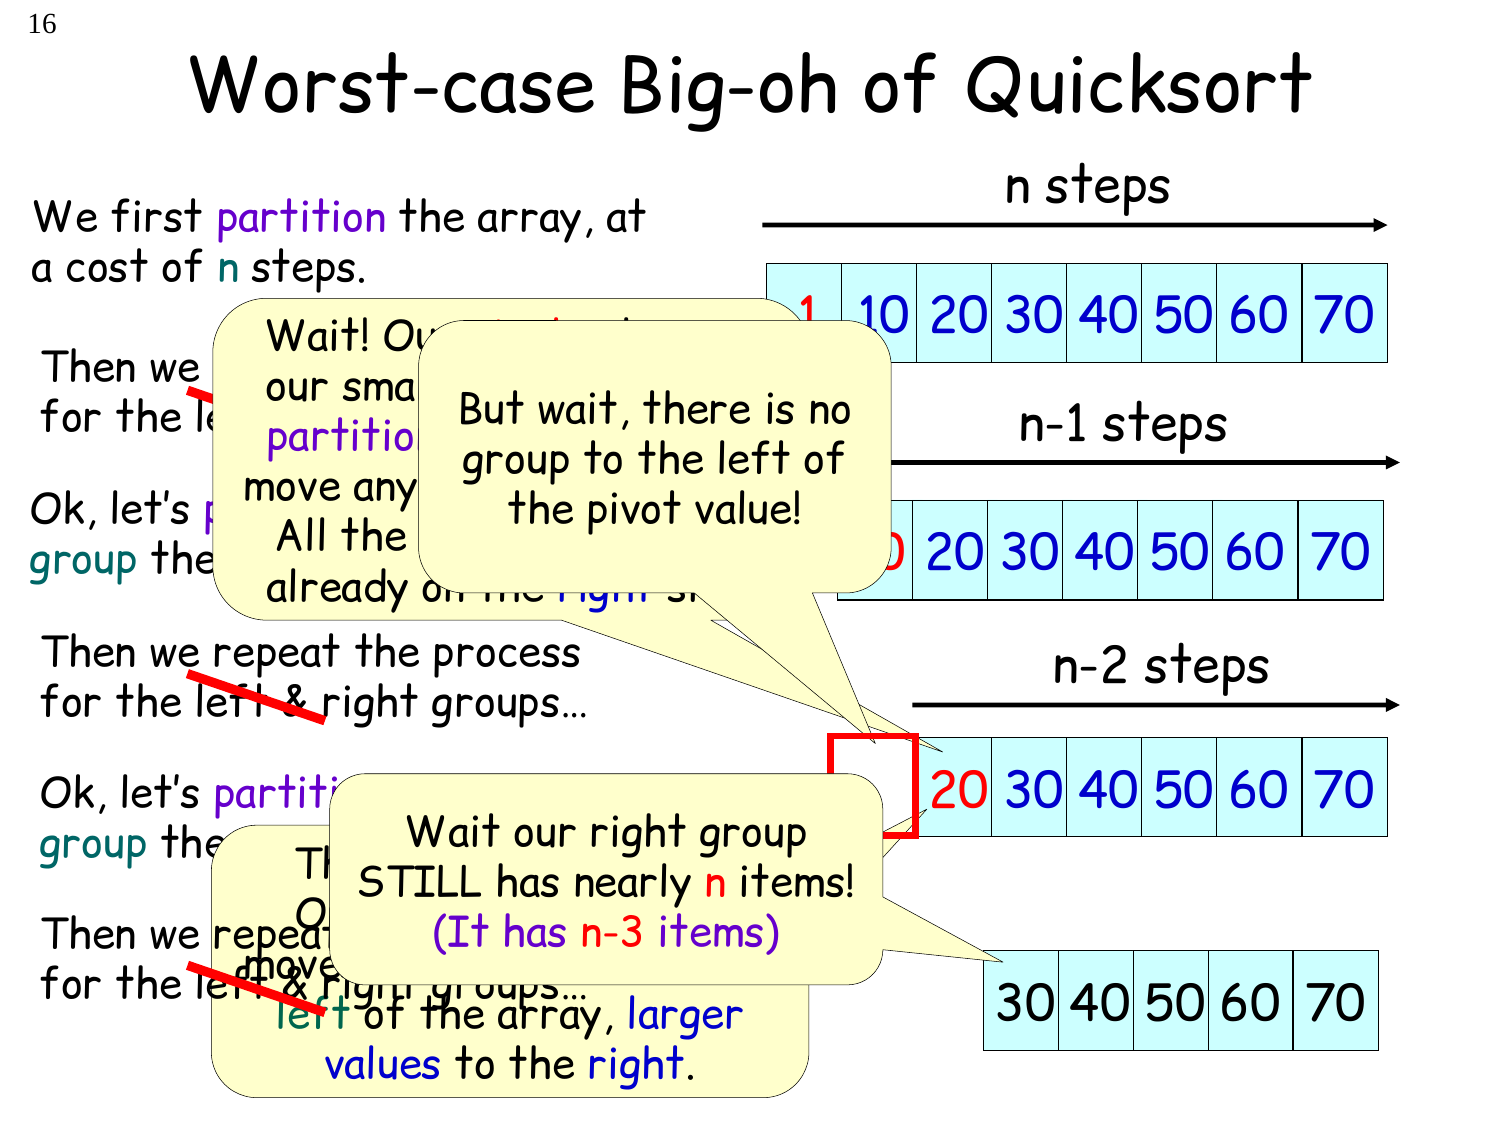

# Worst-case Big-oh of Quicksort
16
n steps

We first partition the array, at a cost of n steps.
1
10
20
30
40
50
60
70
1
10
20
30
40
50
60
70
Wait! Our pivot value was our smallest value, so the partition algorithm didn’t move any values to the left! All the bigger ones were already on the right side!
But wait, there is no group to the left of the pivot value!
Then we repeat the process for the left & right groups…
n-1 steps

Ok, let’s partition our right group then.
10
20
30
40
50
60
70
10
20
30
40
50
60
70
10
20
30
40
50
60
70
Then we repeat the process for the left & right groups…
n-2 steps

20
30
40
50
60
70
20
30
40
50
60
70
20
30
40
50
60
70
Ok, let’s partition our right group then.
Wait our right group STILL has nearly n items!
(It has n-3 items)
This is our pivot value.
Our partition function moves smaller values to the left of the array, larger values to the right.
Then we repeat the process for the left & right groups…
30
40
50
60
70